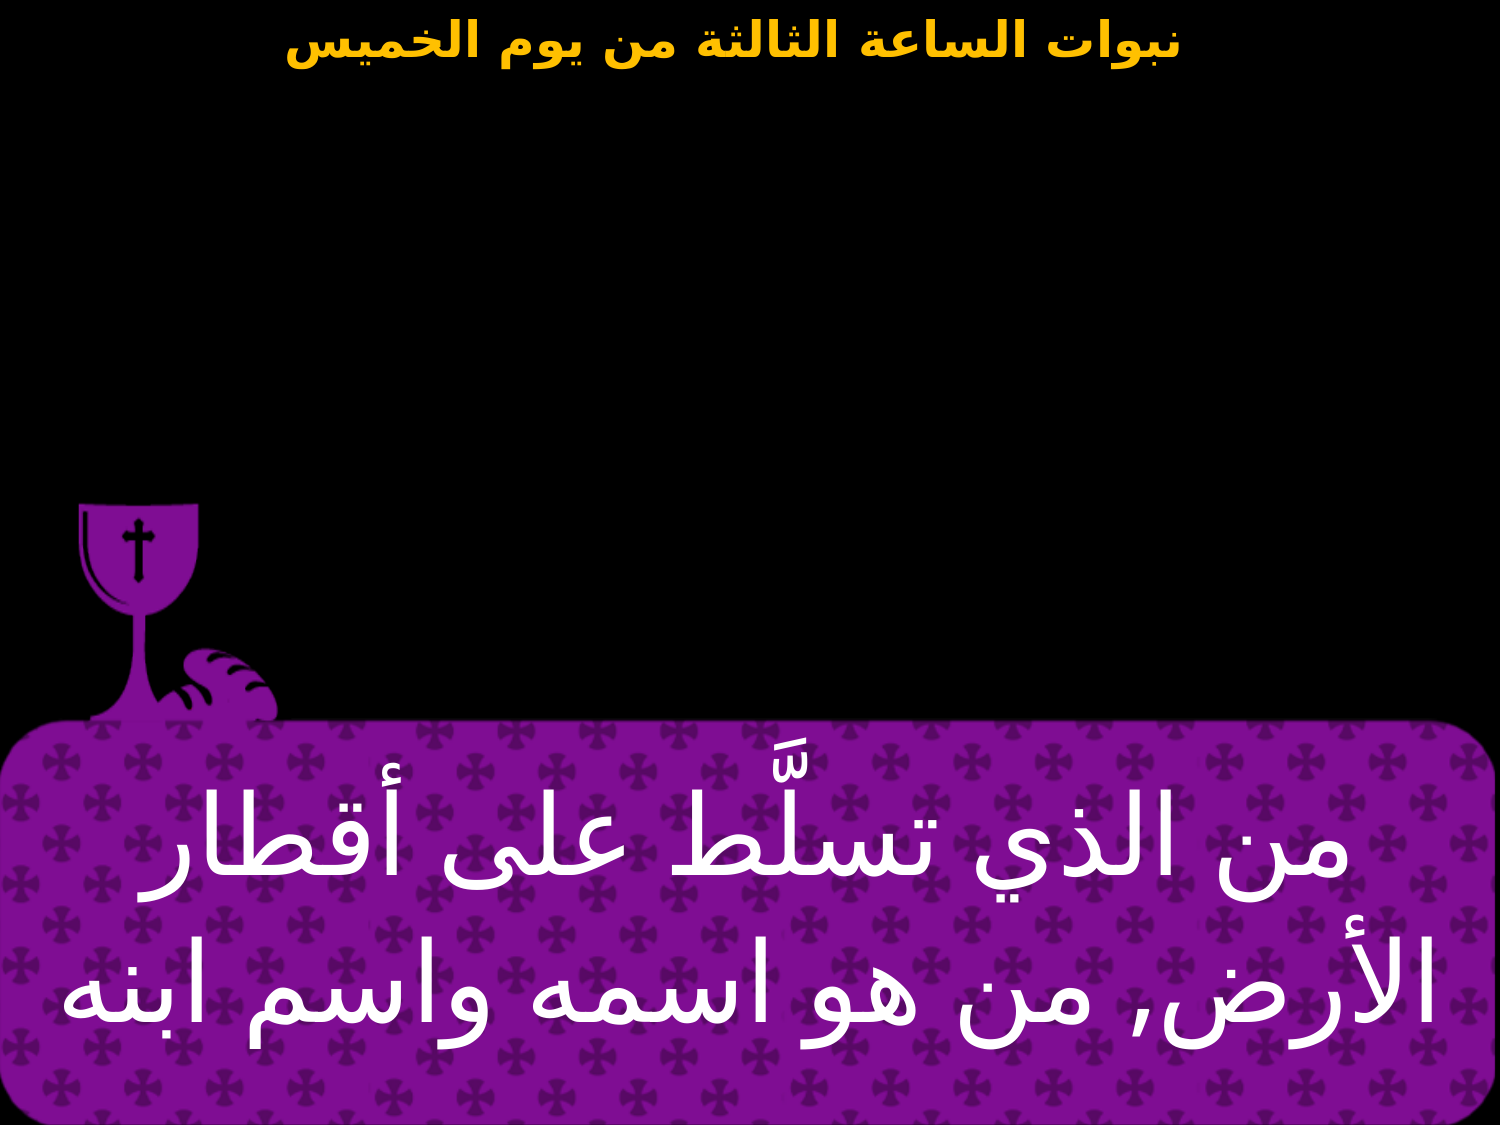

| من الذي تسلَّط على أقطار الأرض, من هو اسمه واسم ابنه |
| --- |